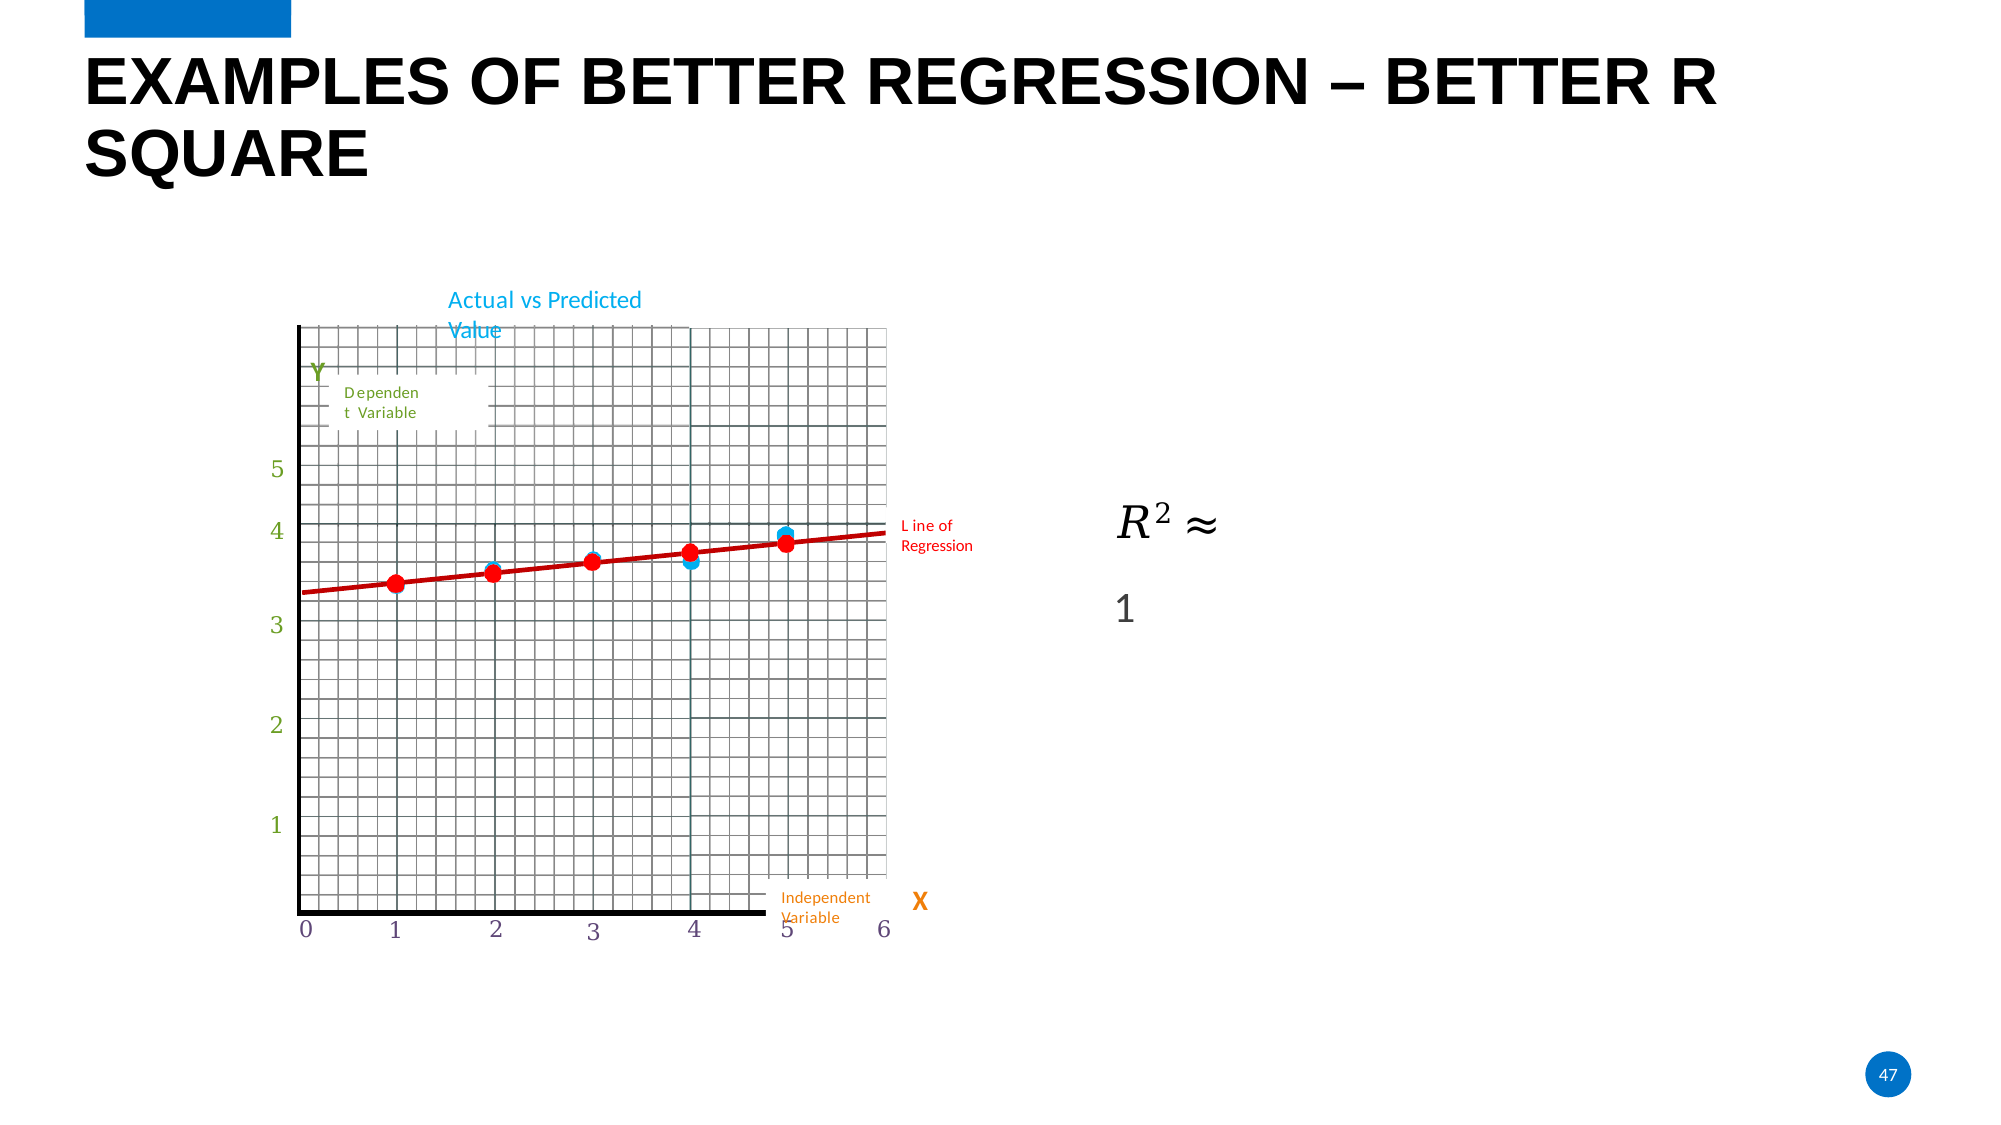

# Examples of Better Regression – Better R Square
Actual vs Predicted Value

Y

Dependent  Variable
5

𝑅2 ≈ 1

L ine of Regression
4

3
2

1

Independent
Variable
X
5	6
0
2
4

1
3
47